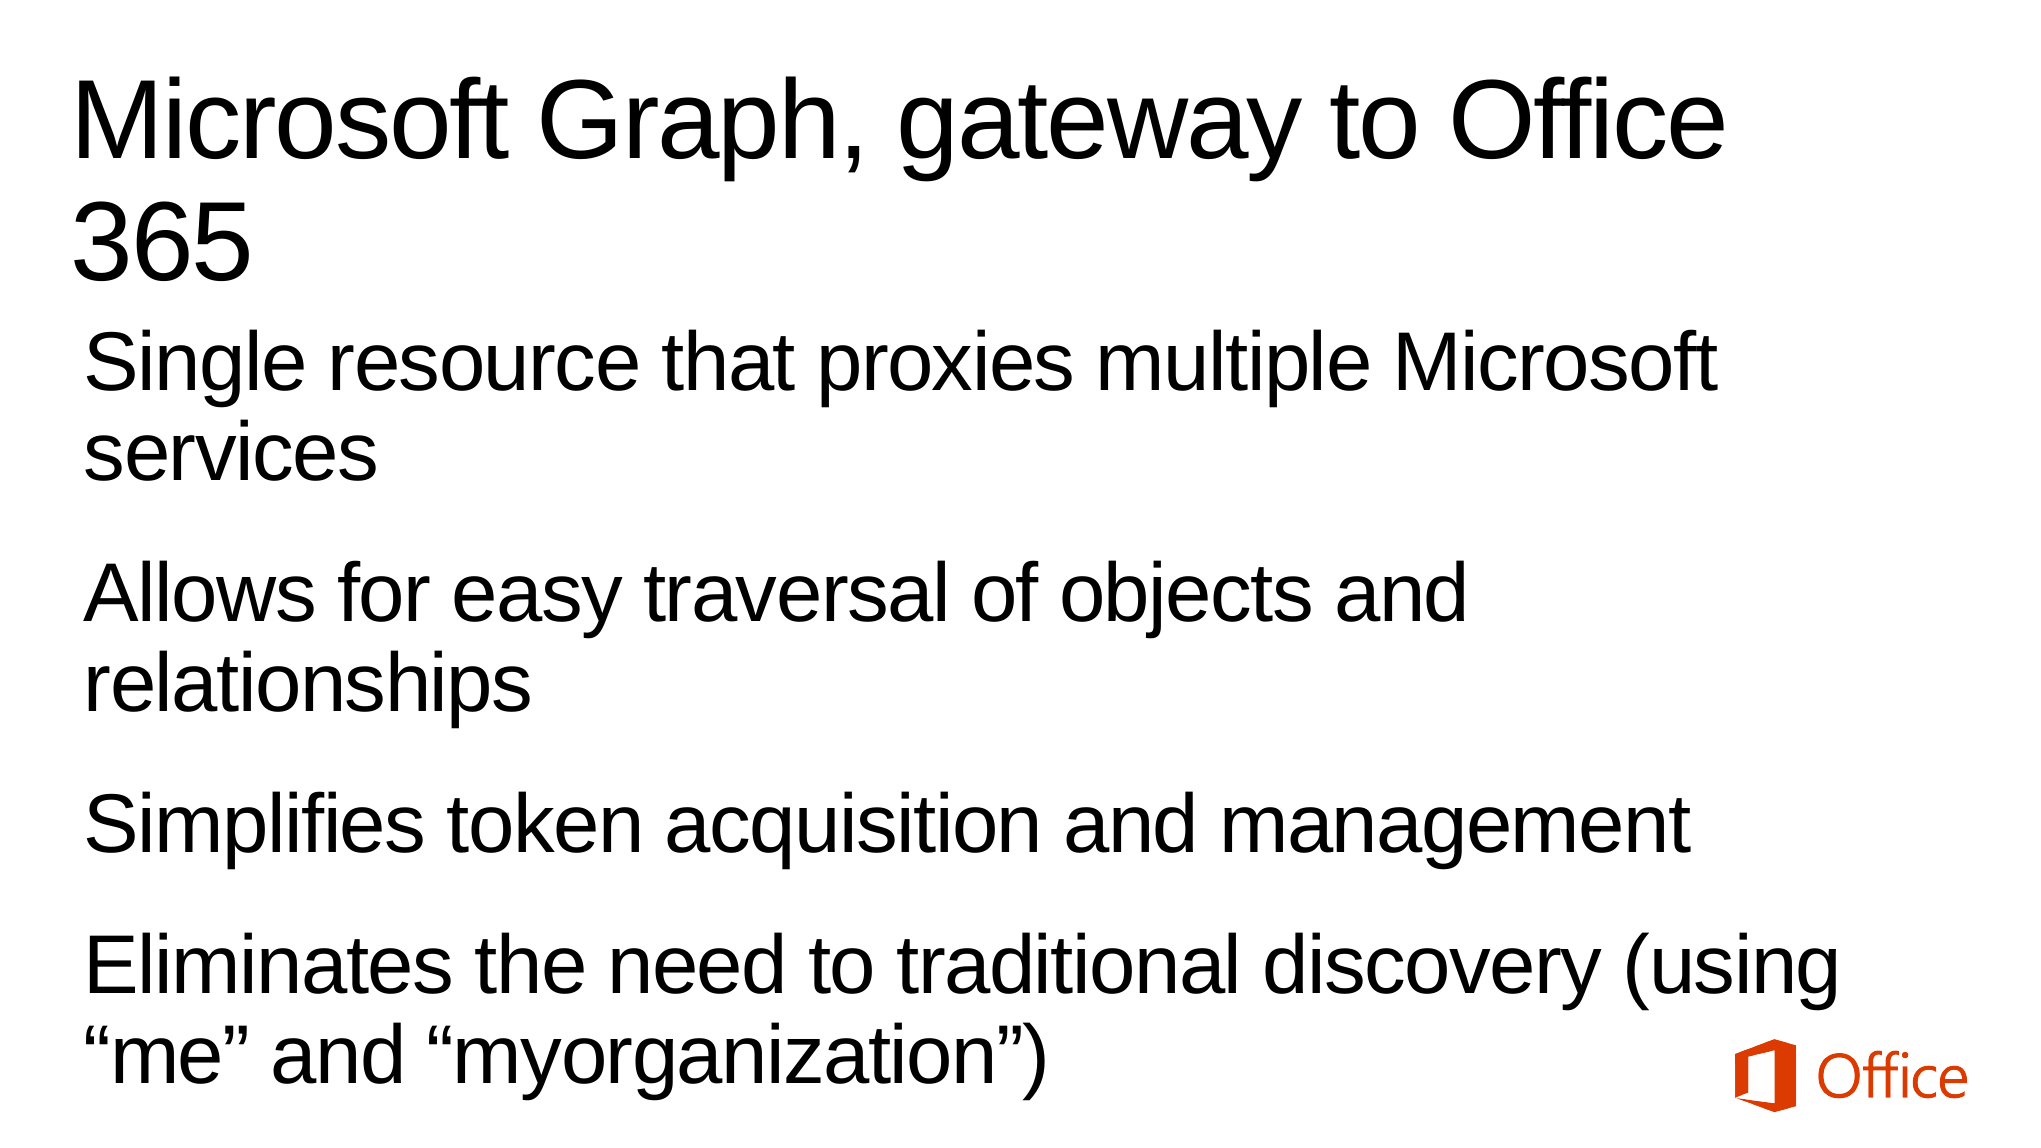

# Microsoft Graph, gateway to Office 365
Single resource that proxies multiple Microsoft services
Allows for easy traversal of objects and relationships
Simplifies token acquisition and management
Eliminates the need to traditional discovery (using “me” and “myorganization”)